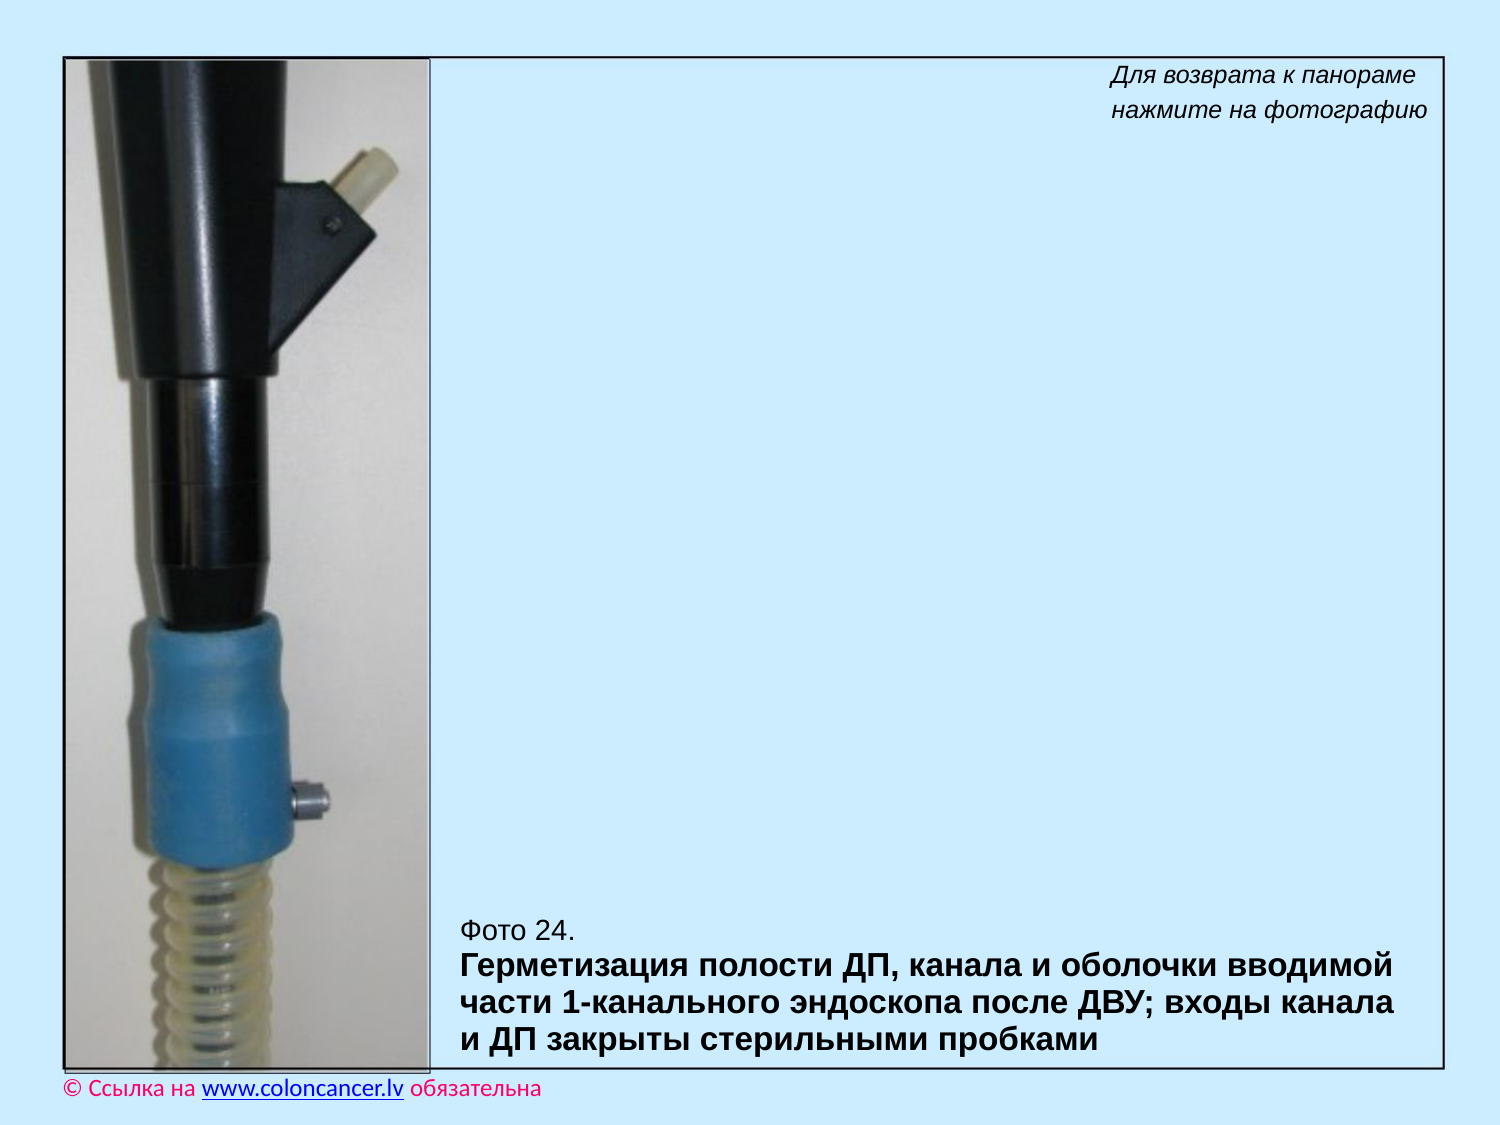

Для возврата к панораме
нажмите на фотографию

Фото 24.
Герметизация полости ДП, канала и оболочки вводимой части 1-канального эндоскопа после ДВУ; входы канала и ДП закрыты стерильными пробками
© Ссылка на www.coloncancer.lv обязательна